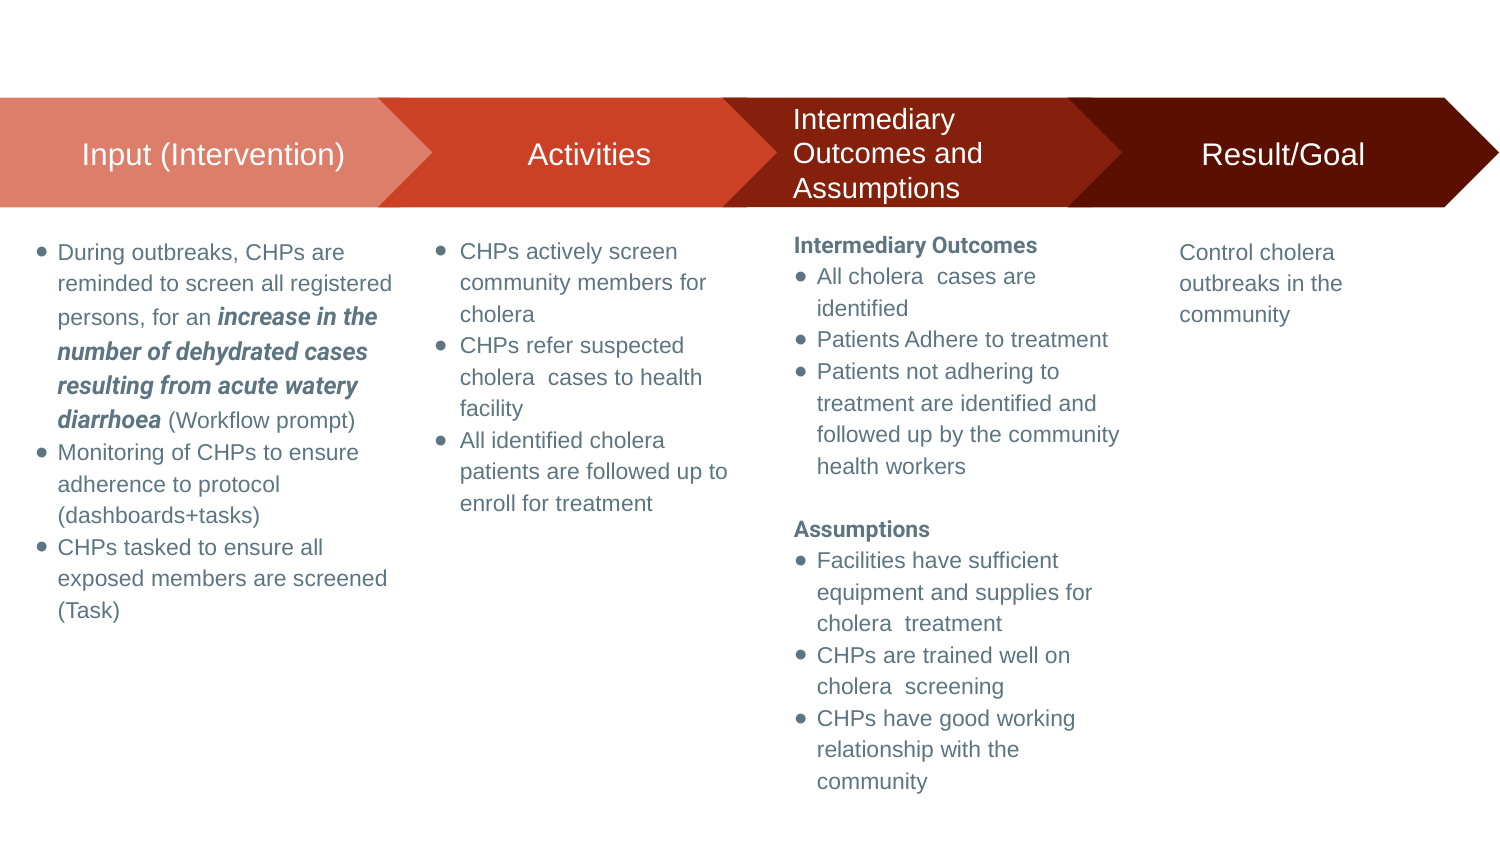

Intermediary Outcomes and Assumptions
Activities
Result/Goal
Input (Intervention)
Intermediary Outcomes
All cholera  cases are identified
Patients Adhere to treatment
Patients not adhering to treatment are identified and followed up by the community health workers

Assumptions
Facilities have sufficient equipment and supplies for cholera  treatment
CHPs are trained well on cholera  screening
CHPs have good working relationship with the community
CHPs actively screen community members for cholera
CHPs refer suspected cholera  cases to health facility
All identified cholera  patients are followed up to enroll for treatment

During outbreaks, CHPs are reminded to screen all registered persons, for an increase in the number of dehydrated cases resulting from acute watery diarrhoea (Workflow prompt)
Monitoring of CHPs to ensure adherence to protocol (dashboards+tasks)
CHPs tasked to ensure all exposed members are screened (Task)
Control cholera outbreaks in the community